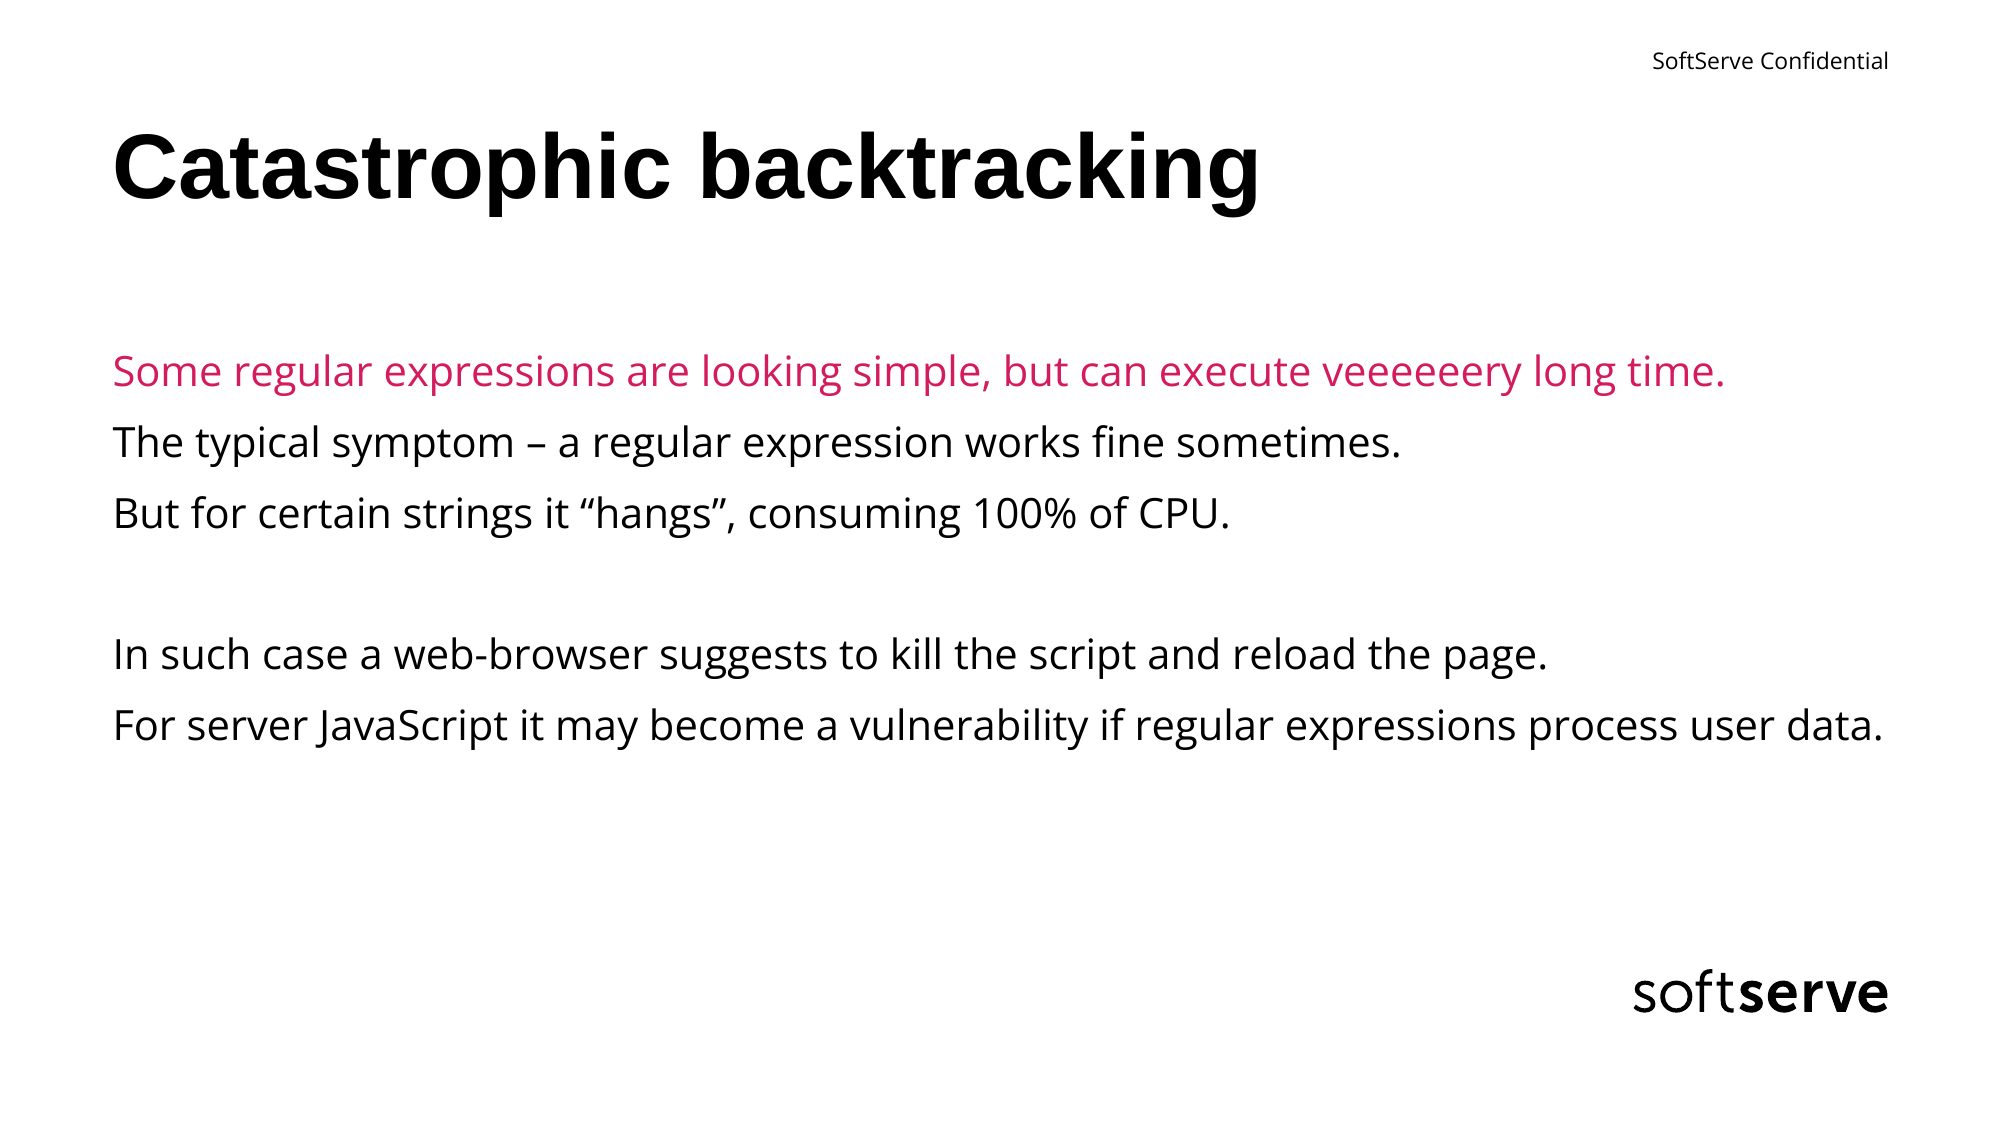

# Catastrophic backtracking
Some regular expressions are looking simple, but can execute veeeeeery long time.
The typical symptom – a regular expression works fine sometimes.
But for certain strings it “hangs”, consuming 100% of CPU.

In such case a web-browser suggests to kill the script and reload the page.
For server JavaScript it may become a vulnerability if regular expressions process user data.